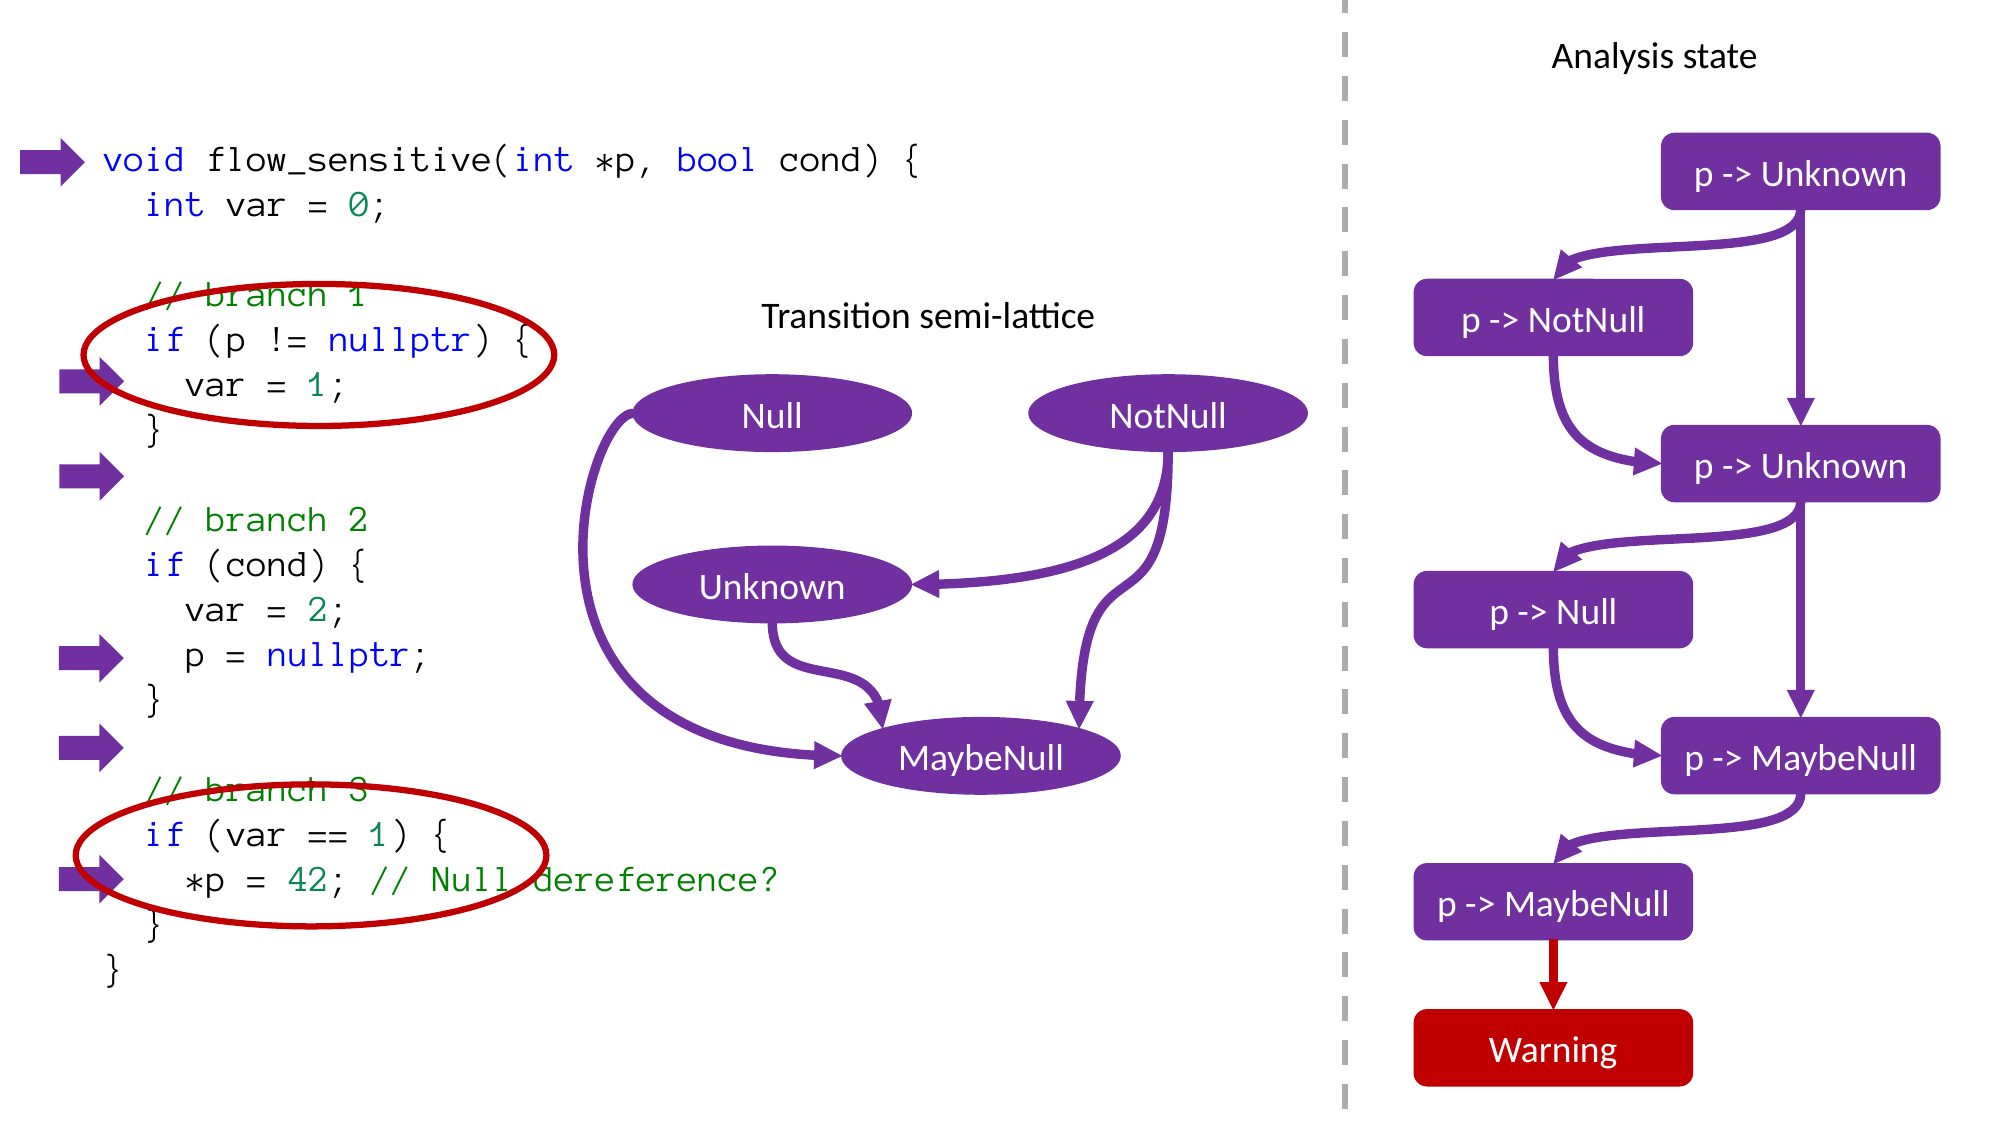

Analysis state
void flow_sensitive(int *p, bool cond) {
  int var = 0;
  // branch 1
  if (p != nullptr) {
    var = 1;
  }
  // branch 2
  if (cond) {
    var = 2;
    p = nullptr;
  }
  // branch 3
  if (var == 1) {
    *p = 42; // Null dereference?
  }
}

p -> Unknown

p -> NotNull

Transition semi-lattice

Null
NotNull
p -> Unknown

Unknown
p -> Null

MaybeNull
p -> MaybeNull

p -> MaybeNull
Warning